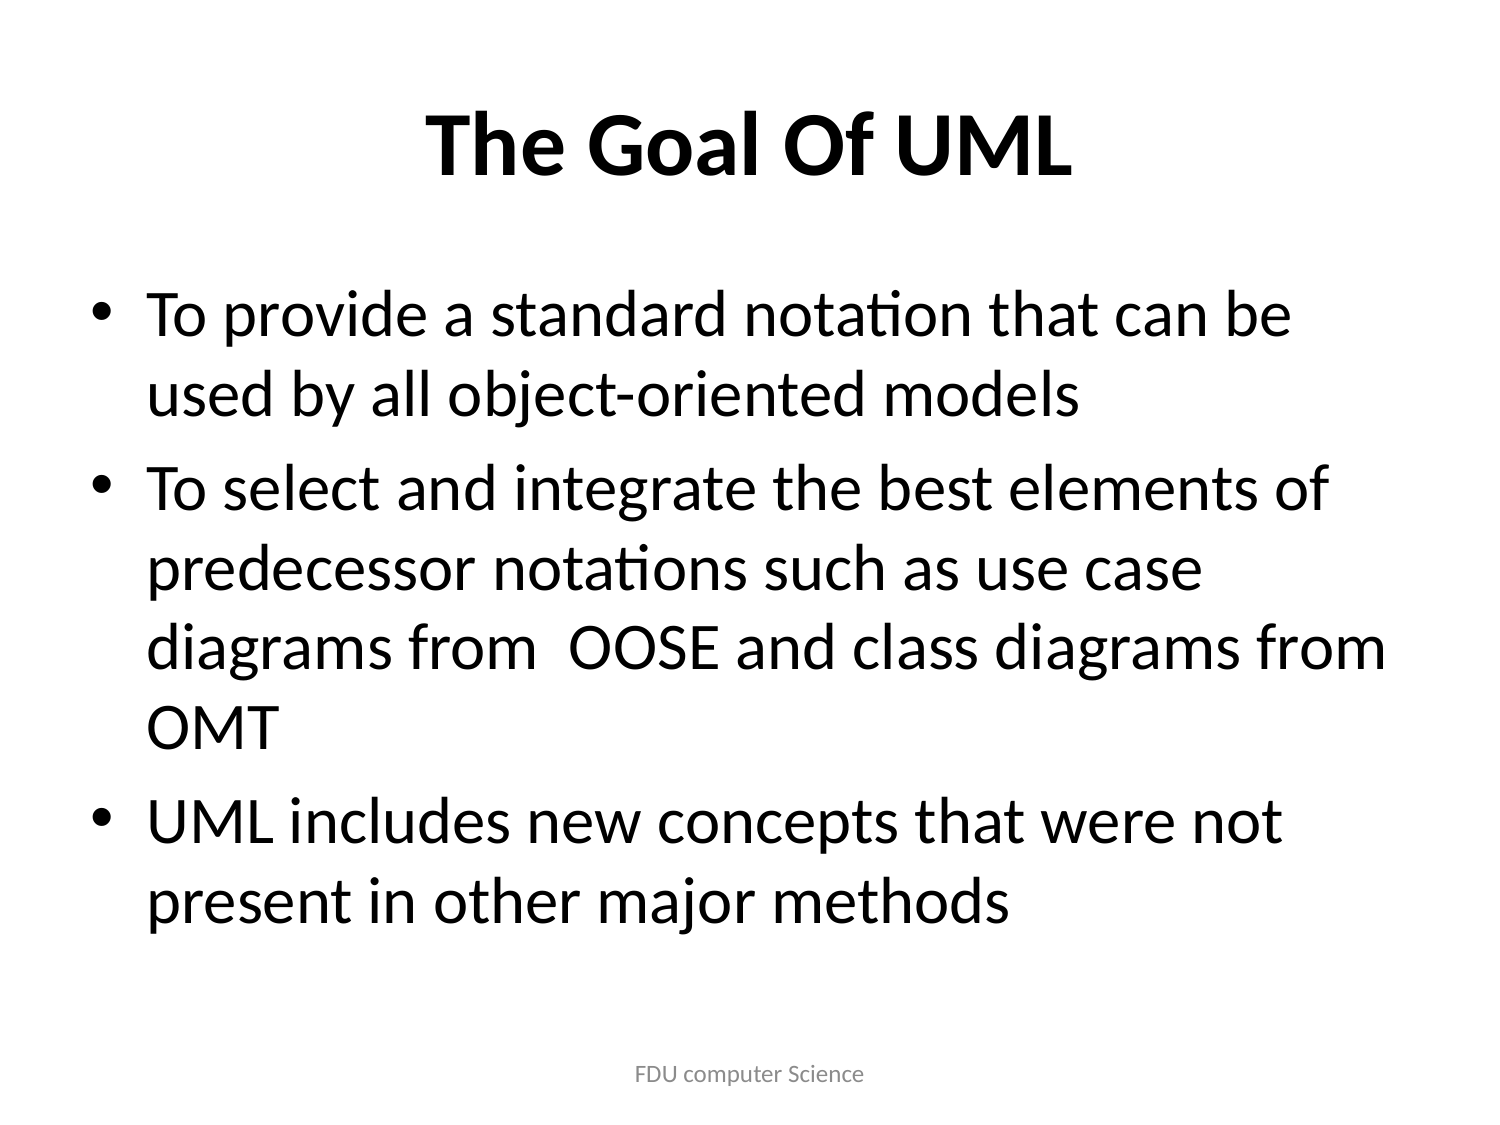

# The Goal Of UML
To provide a standard notation that can be used by all object-oriented models
To select and integrate the best elements of predecessor notations such as use case diagrams from  OOSE and class diagrams from OMT
UML includes new concepts that were not present in other major methods
FDU computer Science